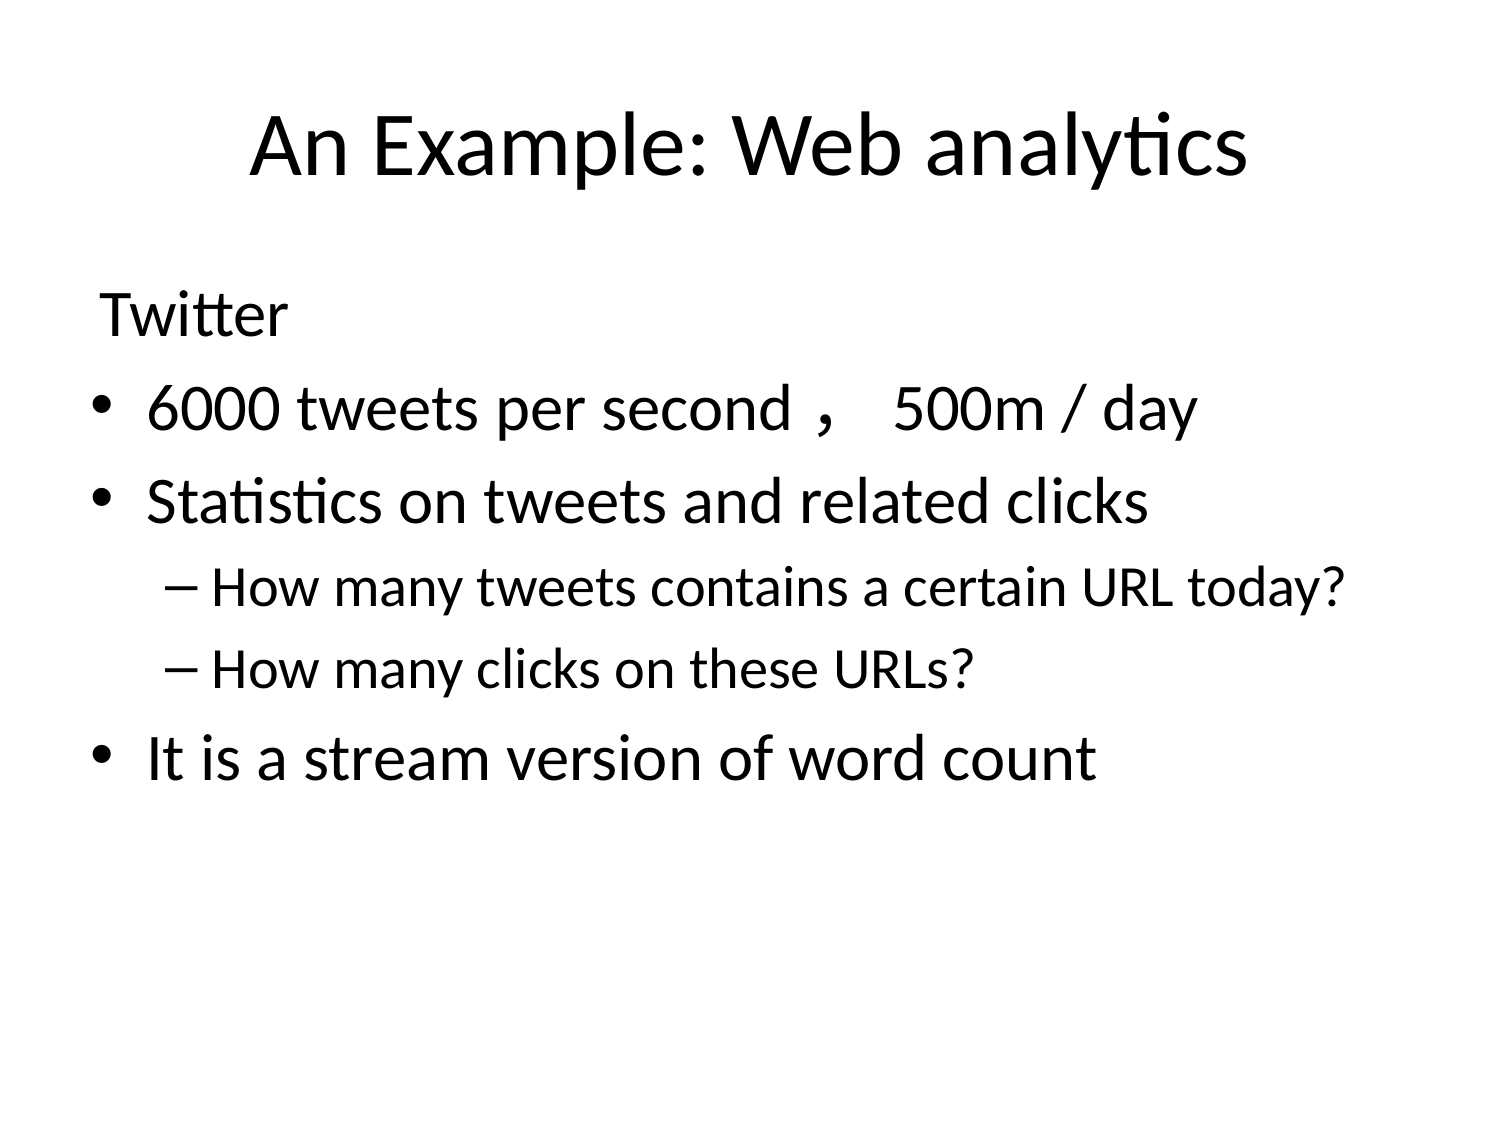

# An Example: Web analytics
Twitter
6000 tweets per second，500m / day
Statistics on tweets and related clicks
How many tweets contains a certain URL today?
How many clicks on these URLs?
It is a stream version of word count